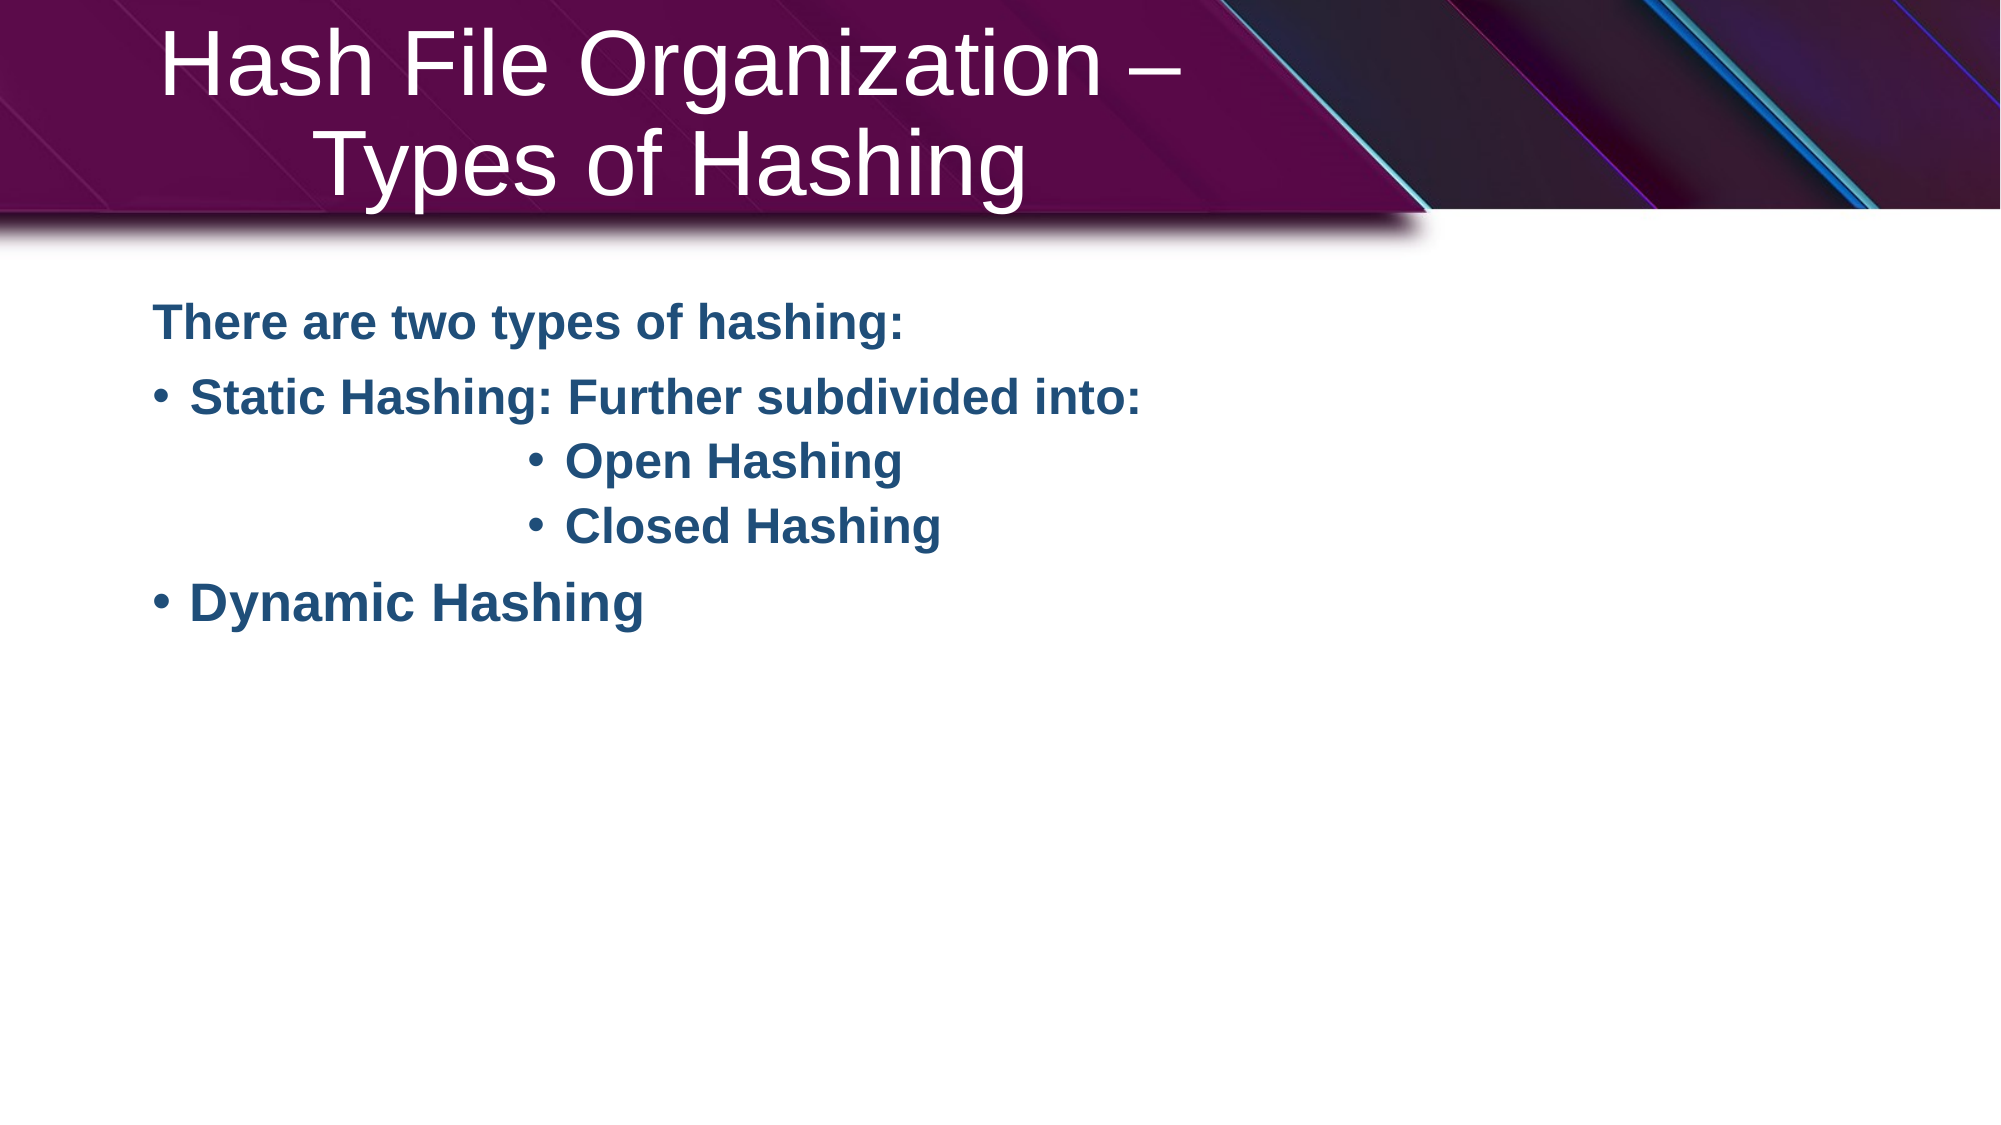

# Hash File Organization – Types of Hashing
There are two types of hashing:
Static Hashing: Further subdivided into:
Open Hashing
Closed Hashing
Dynamic Hashing